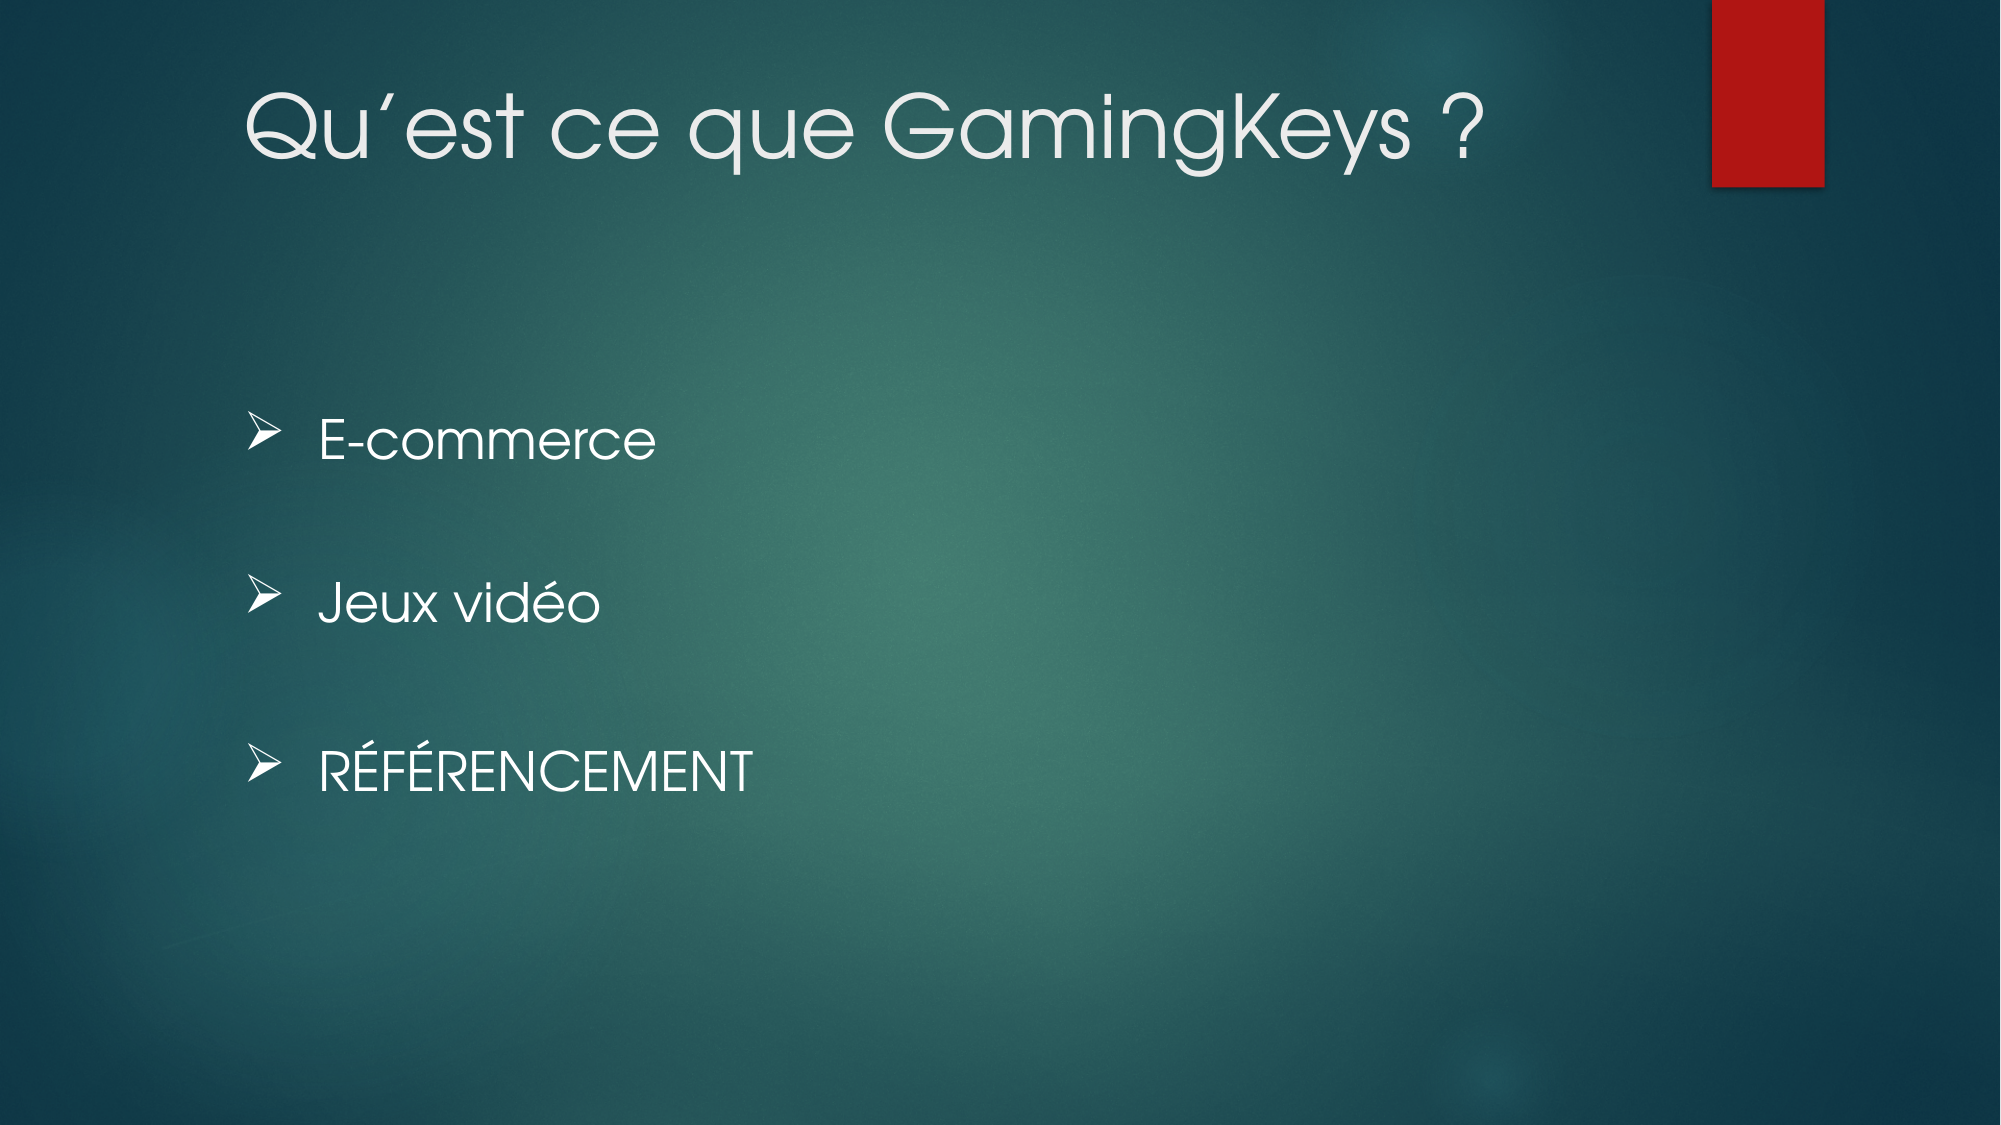

# Qu’est ce que GamingKeys ?

E-commerce
Jeux vidéo

RÉFÉRENCEMENT